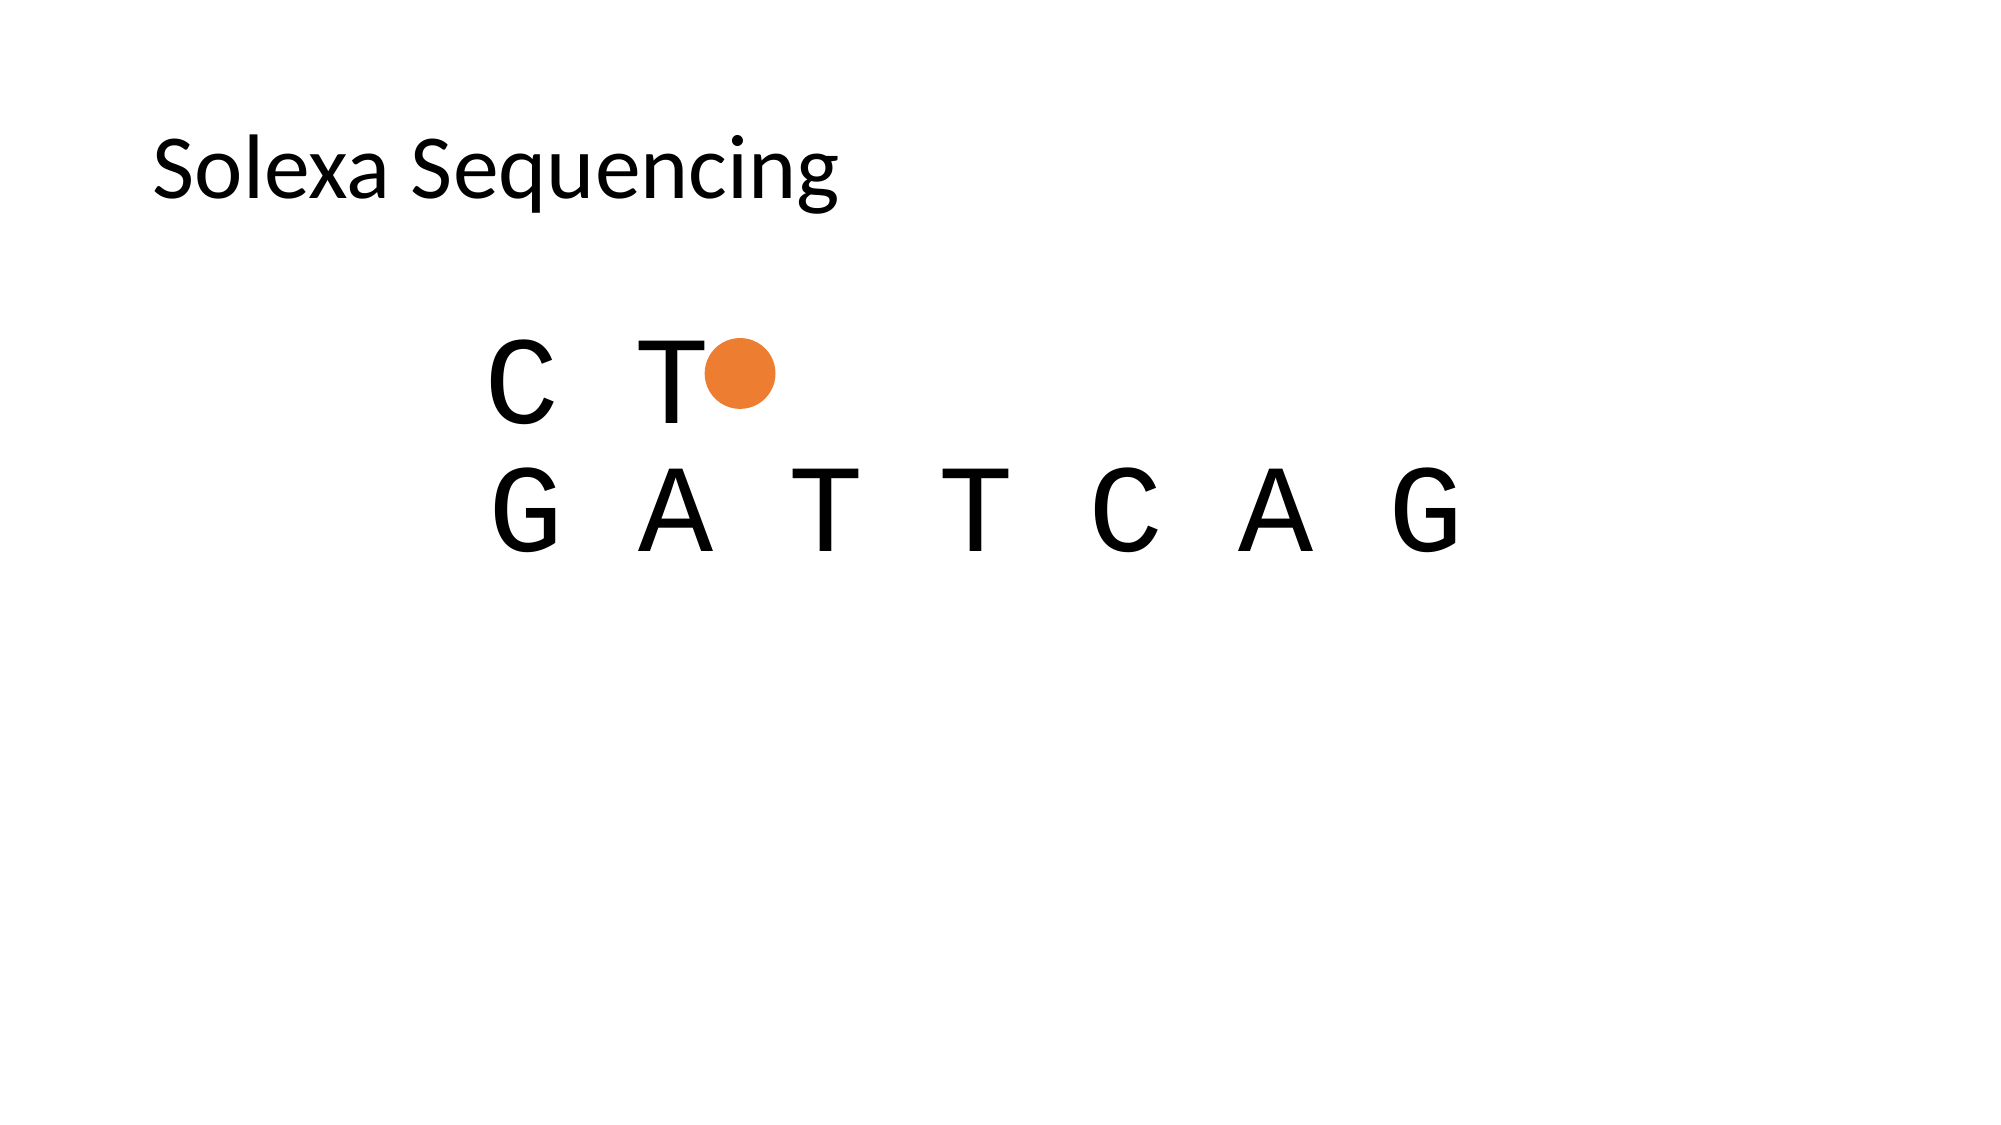

# Solexa Sequencing
C T

G A T T C A G